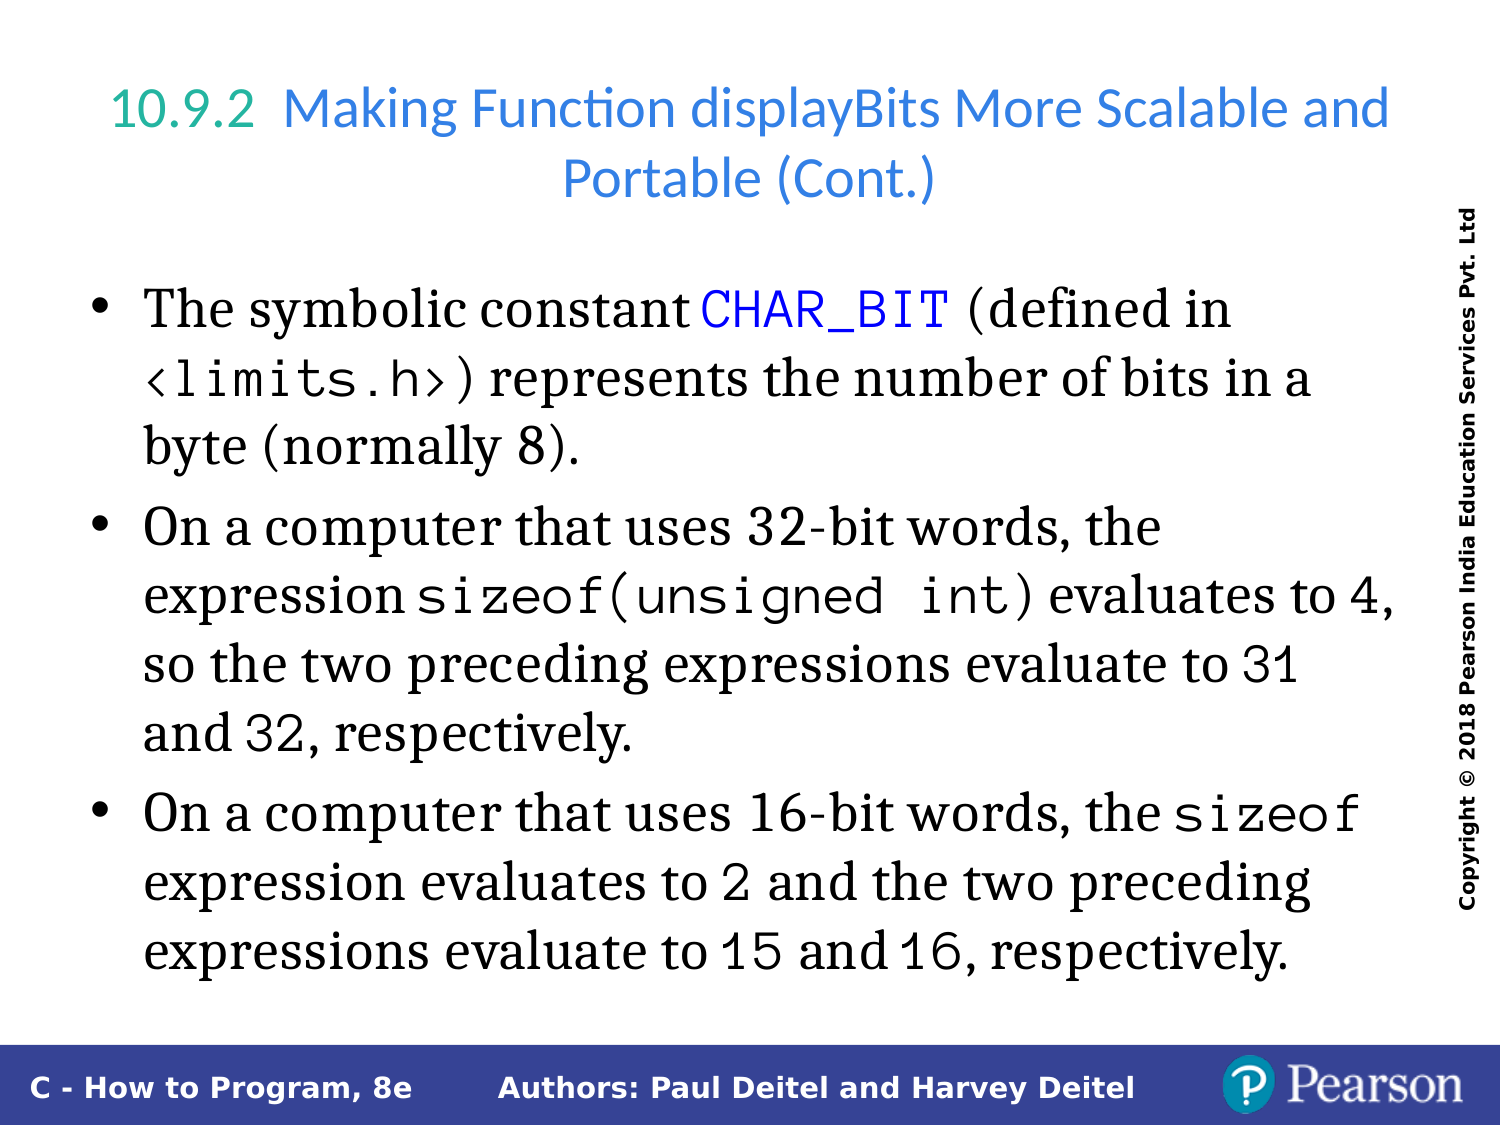

# 10.9.2  Making Function displayBits More Scalable and Portable (Cont.)
The symbolic constant CHAR_BIT (defined in <limits.h>) represents the number of bits in a byte (normally 8).
On a computer that uses 32-bit words, the expression sizeof(unsigned int) evaluates to 4, so the two preceding expressions evaluate to 31 and 32, respectively.
On a computer that uses 16-bit words, the sizeof expression evaluates to 2 and the two preceding expressions evaluate to 15 and 16, respectively.